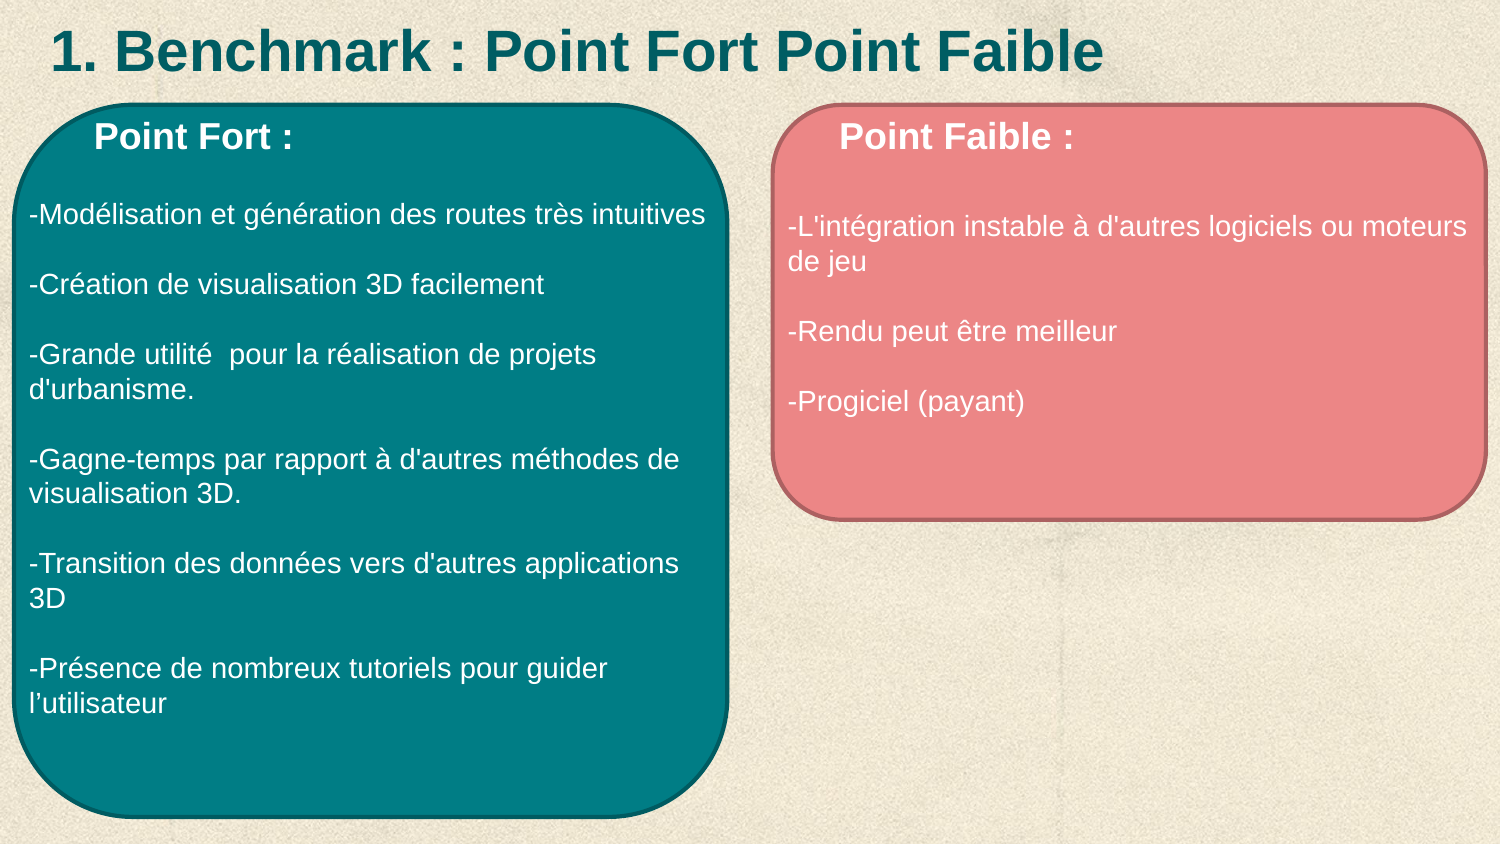

1. Benchmark : Point Fort Point Faible
Point Fort :
Point Faible :

-Modélisation et génération des routes très intuitives

-Création de visualisation 3D facilement

-Grande utilité  pour la réalisation de projets d'urbanisme.

-Gagne-temps par rapport à d'autres méthodes de visualisation 3D.

-Transition des données vers d'autres applications 3D

-Présence de nombreux tutoriels pour guider l’utilisateur

-L'intégration instable à d'autres logiciels ou moteurs de jeu

-Rendu peut être meilleur

-Progiciel (payant)